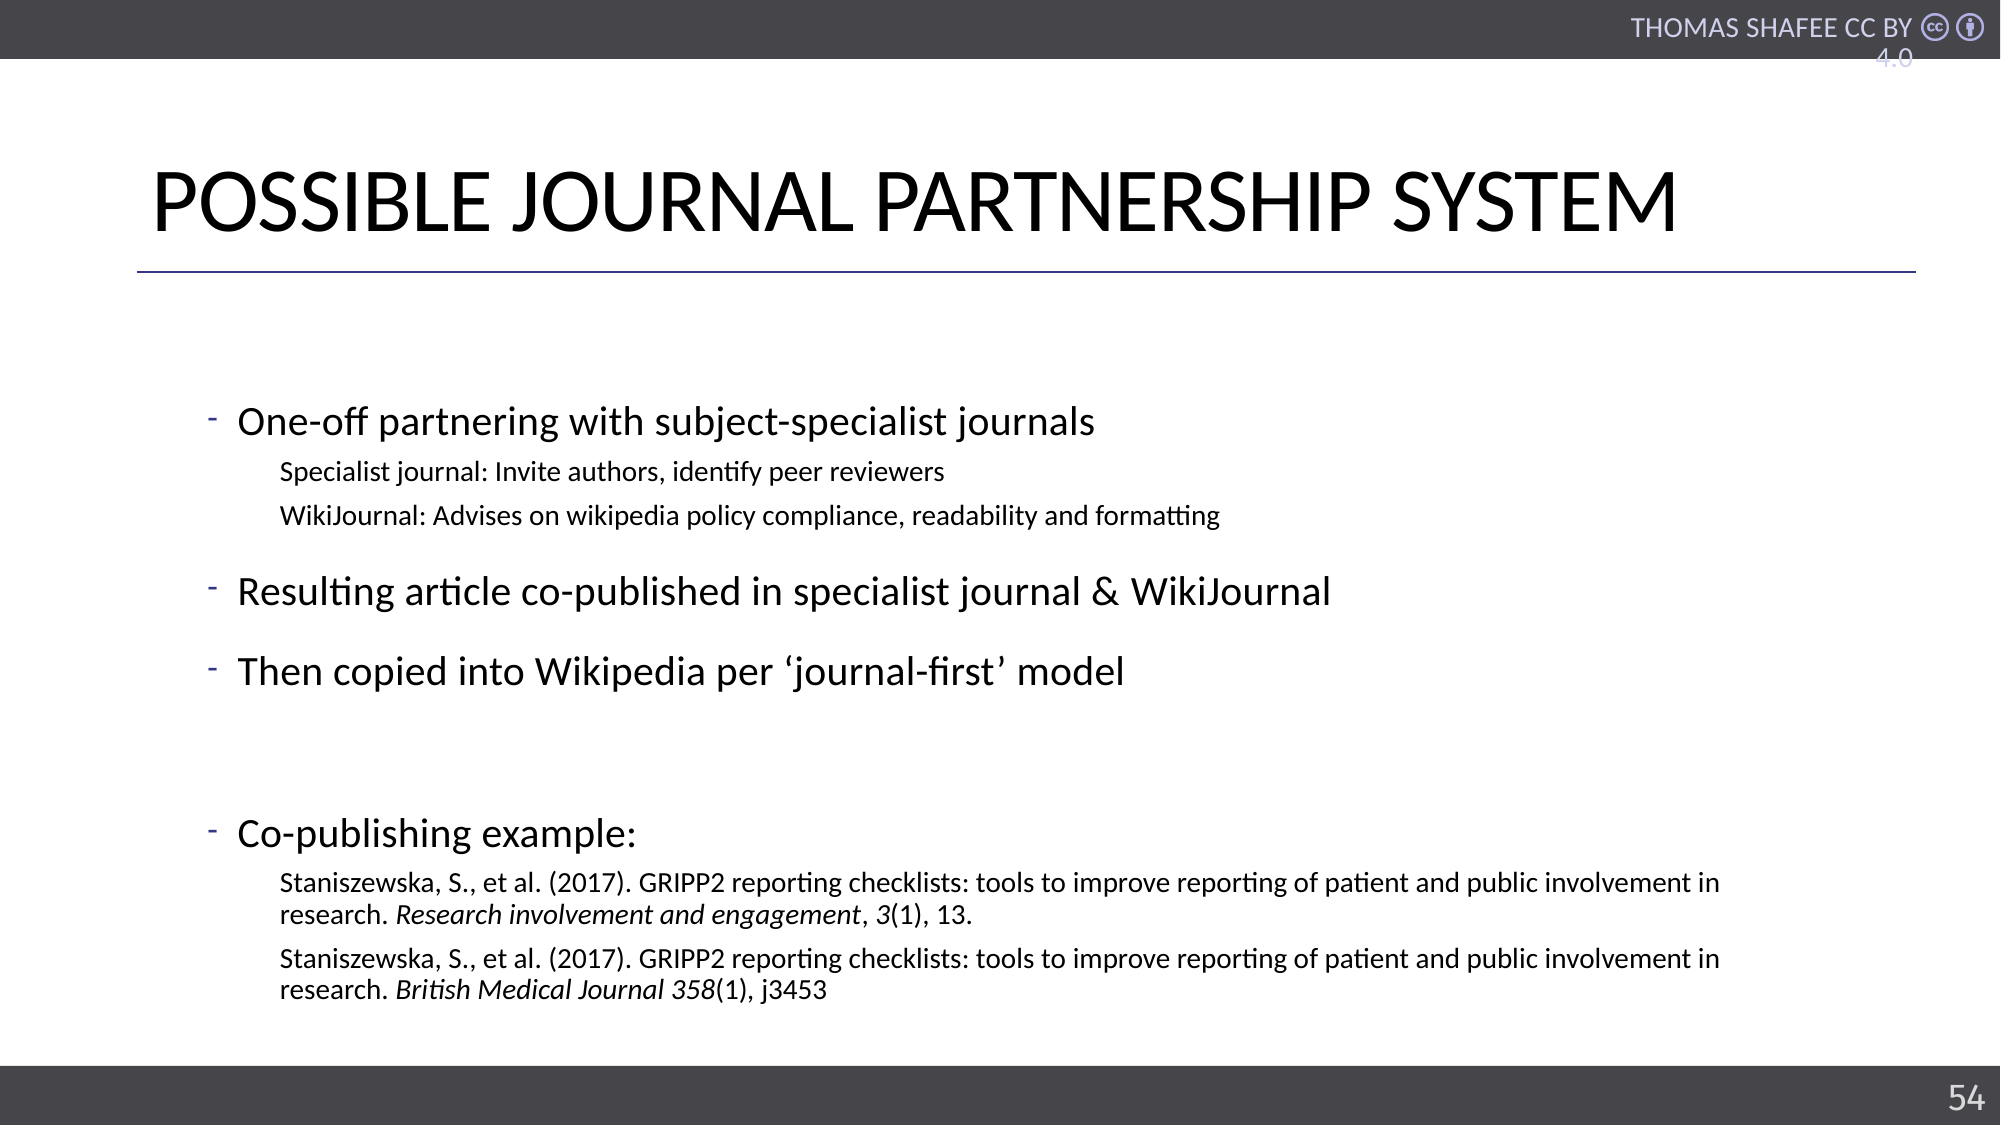

# Possible journal partnership system
One-off partnering with subject-specialist journals
Specialist journal: Invite authors, identify peer reviewers
WikiJournal: Advises on wikipedia policy compliance, readability and formatting
Resulting article co-published in specialist journal & WikiJournal
Then copied into Wikipedia per ‘journal-first’ model

Co-publishing example:
Staniszewska, S., et al. (2017). GRIPP2 reporting checklists: tools to improve reporting of patient and public involvement in research. Research involvement and engagement, 3(1), 13.
Staniszewska, S., et al. (2017). GRIPP2 reporting checklists: tools to improve reporting of patient and public involvement in research. British Medical Journal 358(1), j3453

54